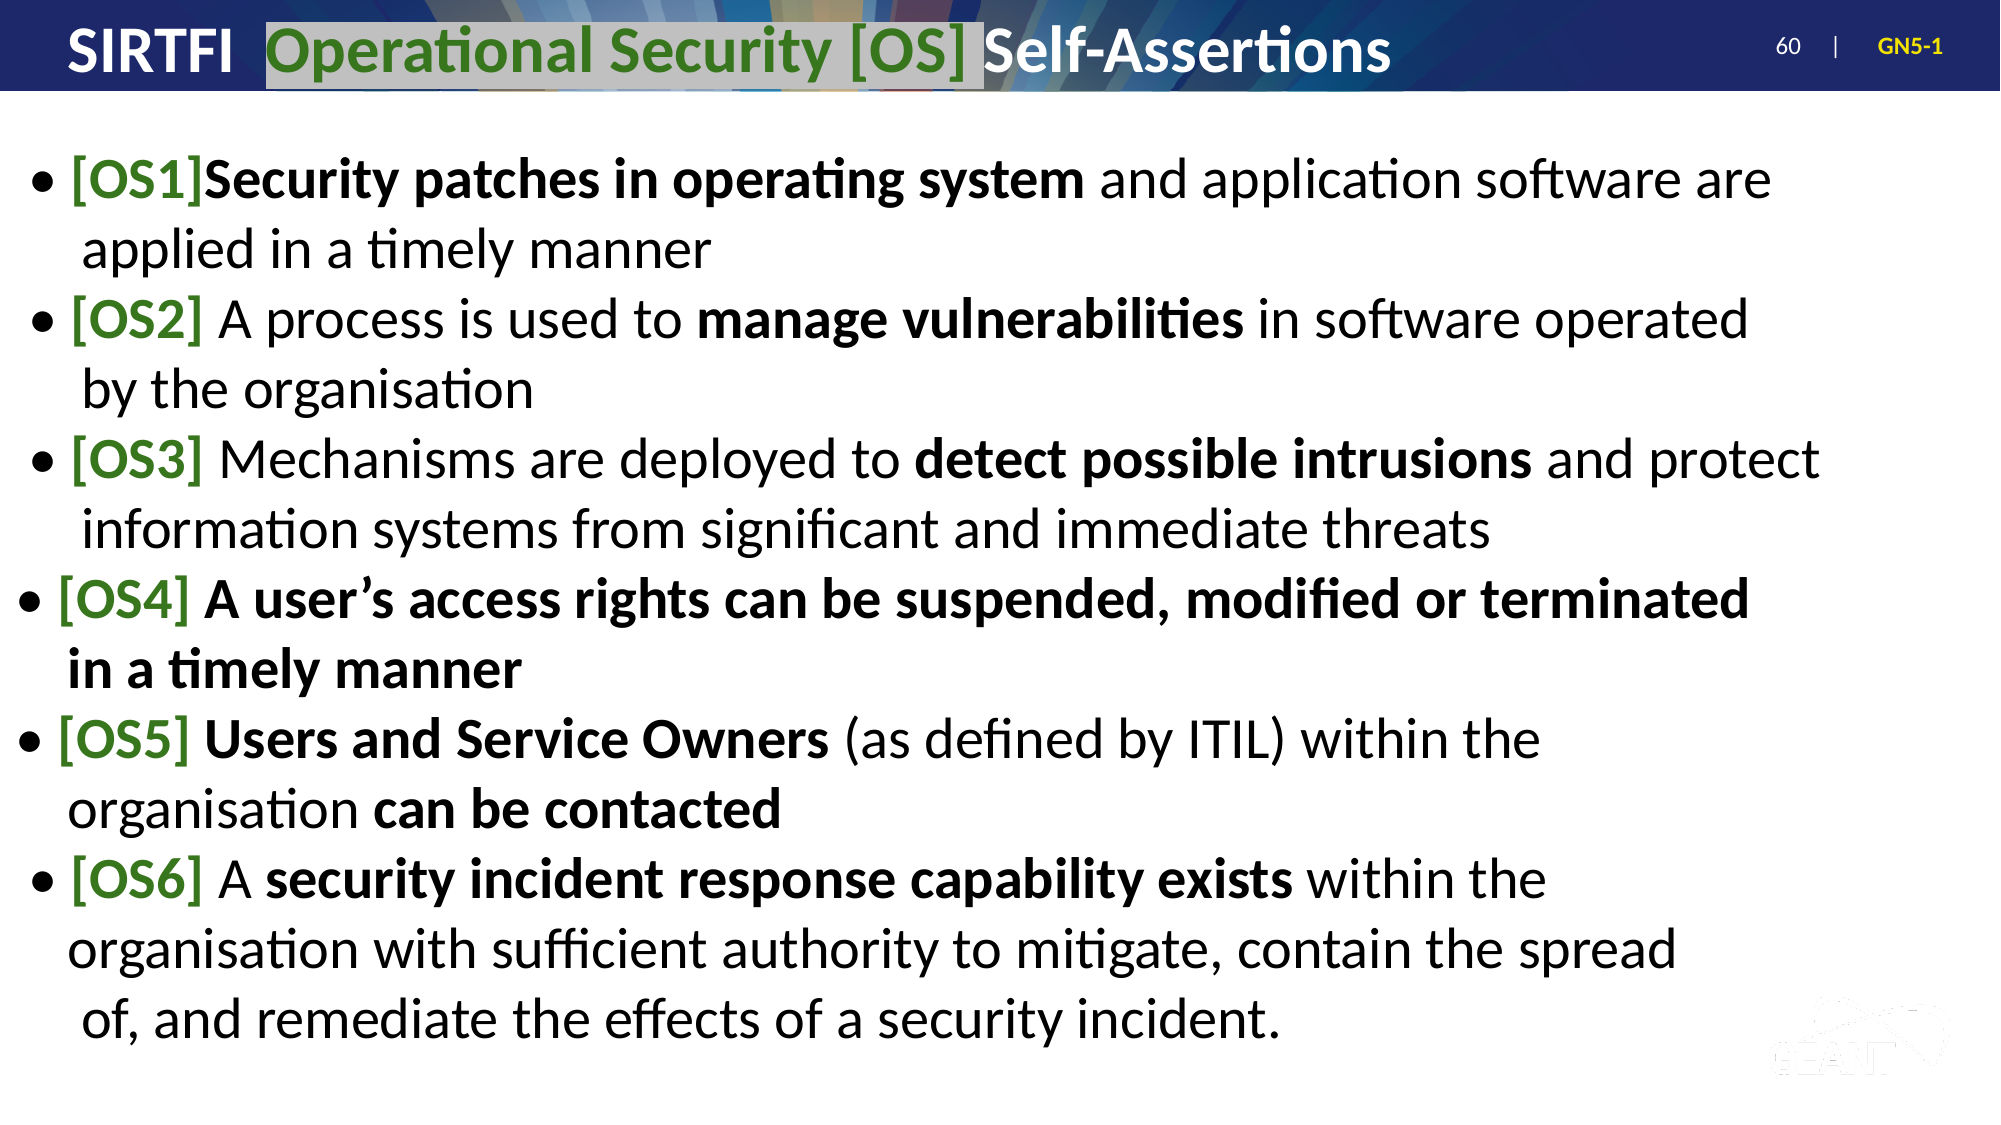

SIRTFI  Operational Security [OS] Self-Assertions
 • [OS1]Security patches in operating system and application software are
     applied in a timely manner
 • [OS2] A process is used to manage vulnerabilities in software operated
     by the organisation
 • [OS3] Mechanisms are deployed to detect possible intrusions and protect
     information systems from significant and immediate threats
• [OS4] A user’s access rights can be suspended, modified or terminated
    in a timely manner
• [OS5] Users and Service Owners (as defined by ITIL) within the
    organisation can be contacted
 • [OS6] A security incident response capability exists within the
    organisation with sufficient authority to mitigate, contain the spread
     of, and remediate the effects of a security incident.